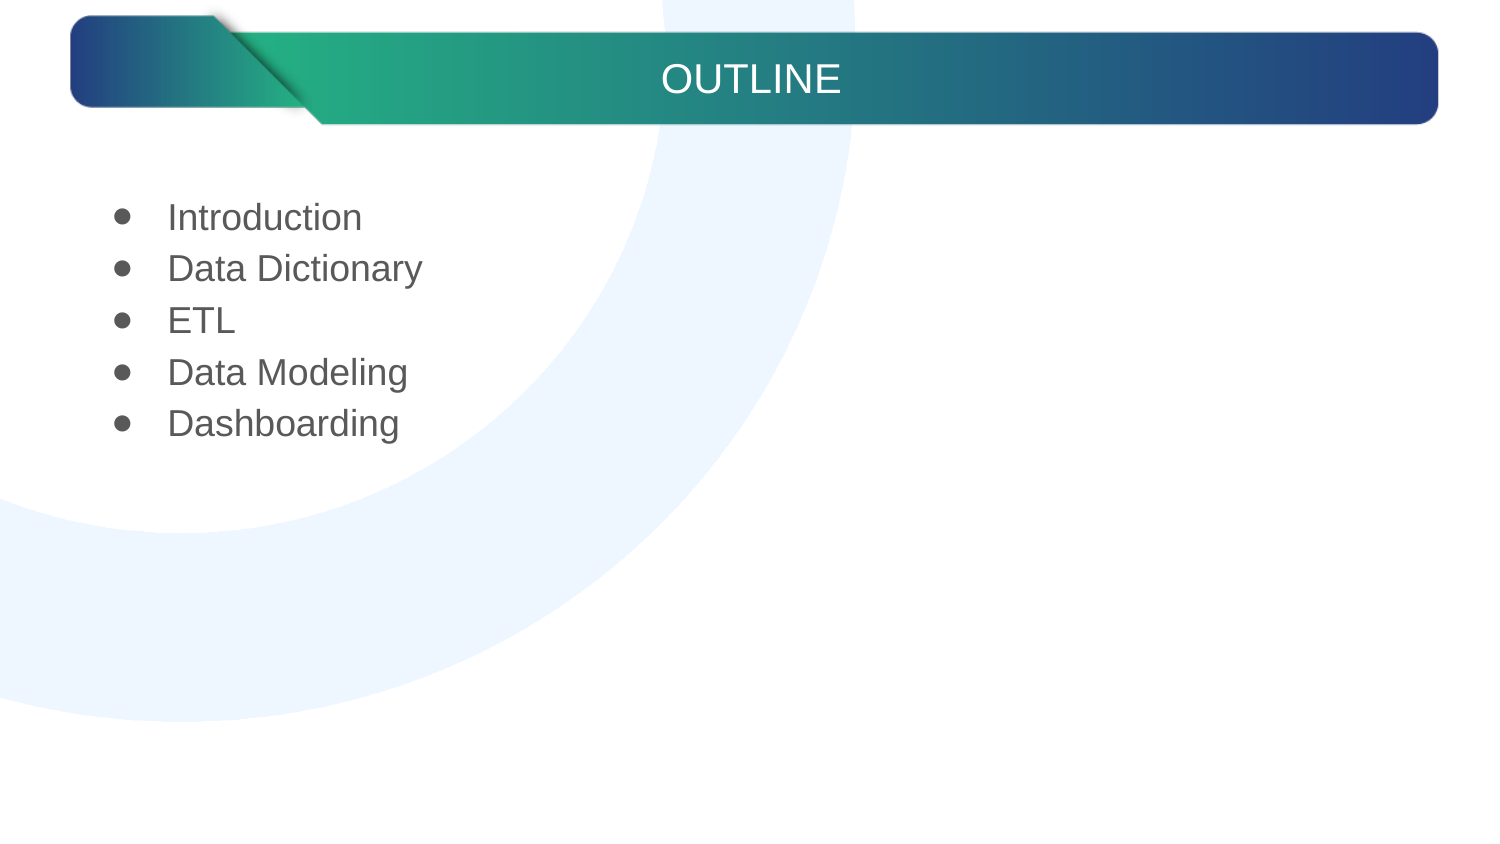

OUTLINE
Introduction
Data Dictionary
ETL
Data Modeling
Dashboarding